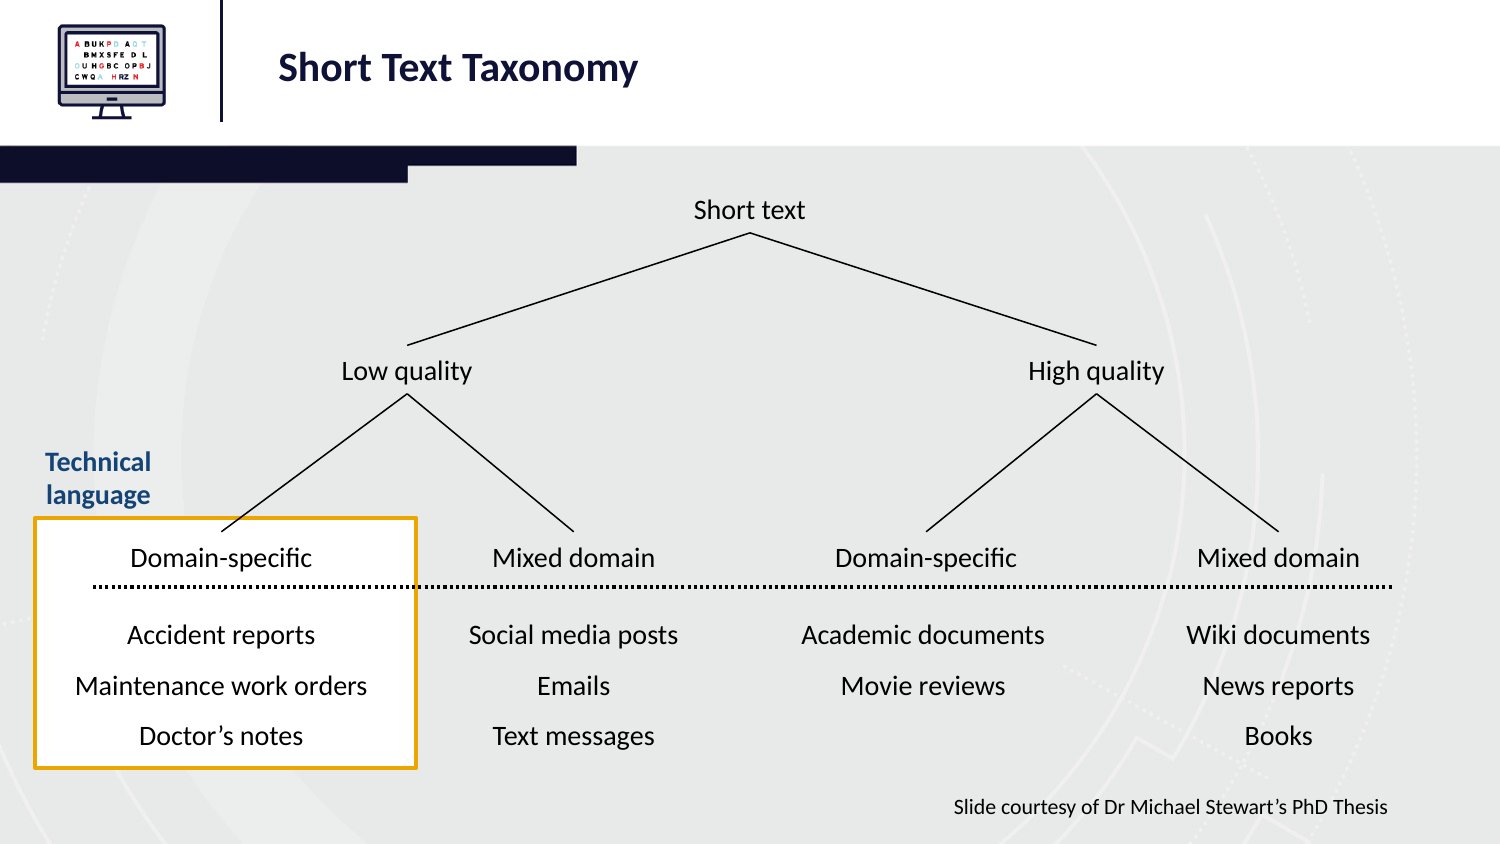

Short Text Taxonomy
Short text
Low quality
High quality
Technical language

Domain-specific
Mixed domain
Domain-specific
Mixed domain
Accident reports
Maintenance work orders
Doctor’s notes
Social media posts
Emails
Text messages
Academic documents
Movie reviews
Wiki documents
News reports
Books
Slide courtesy of Dr Michael Stewart’s PhD Thesis